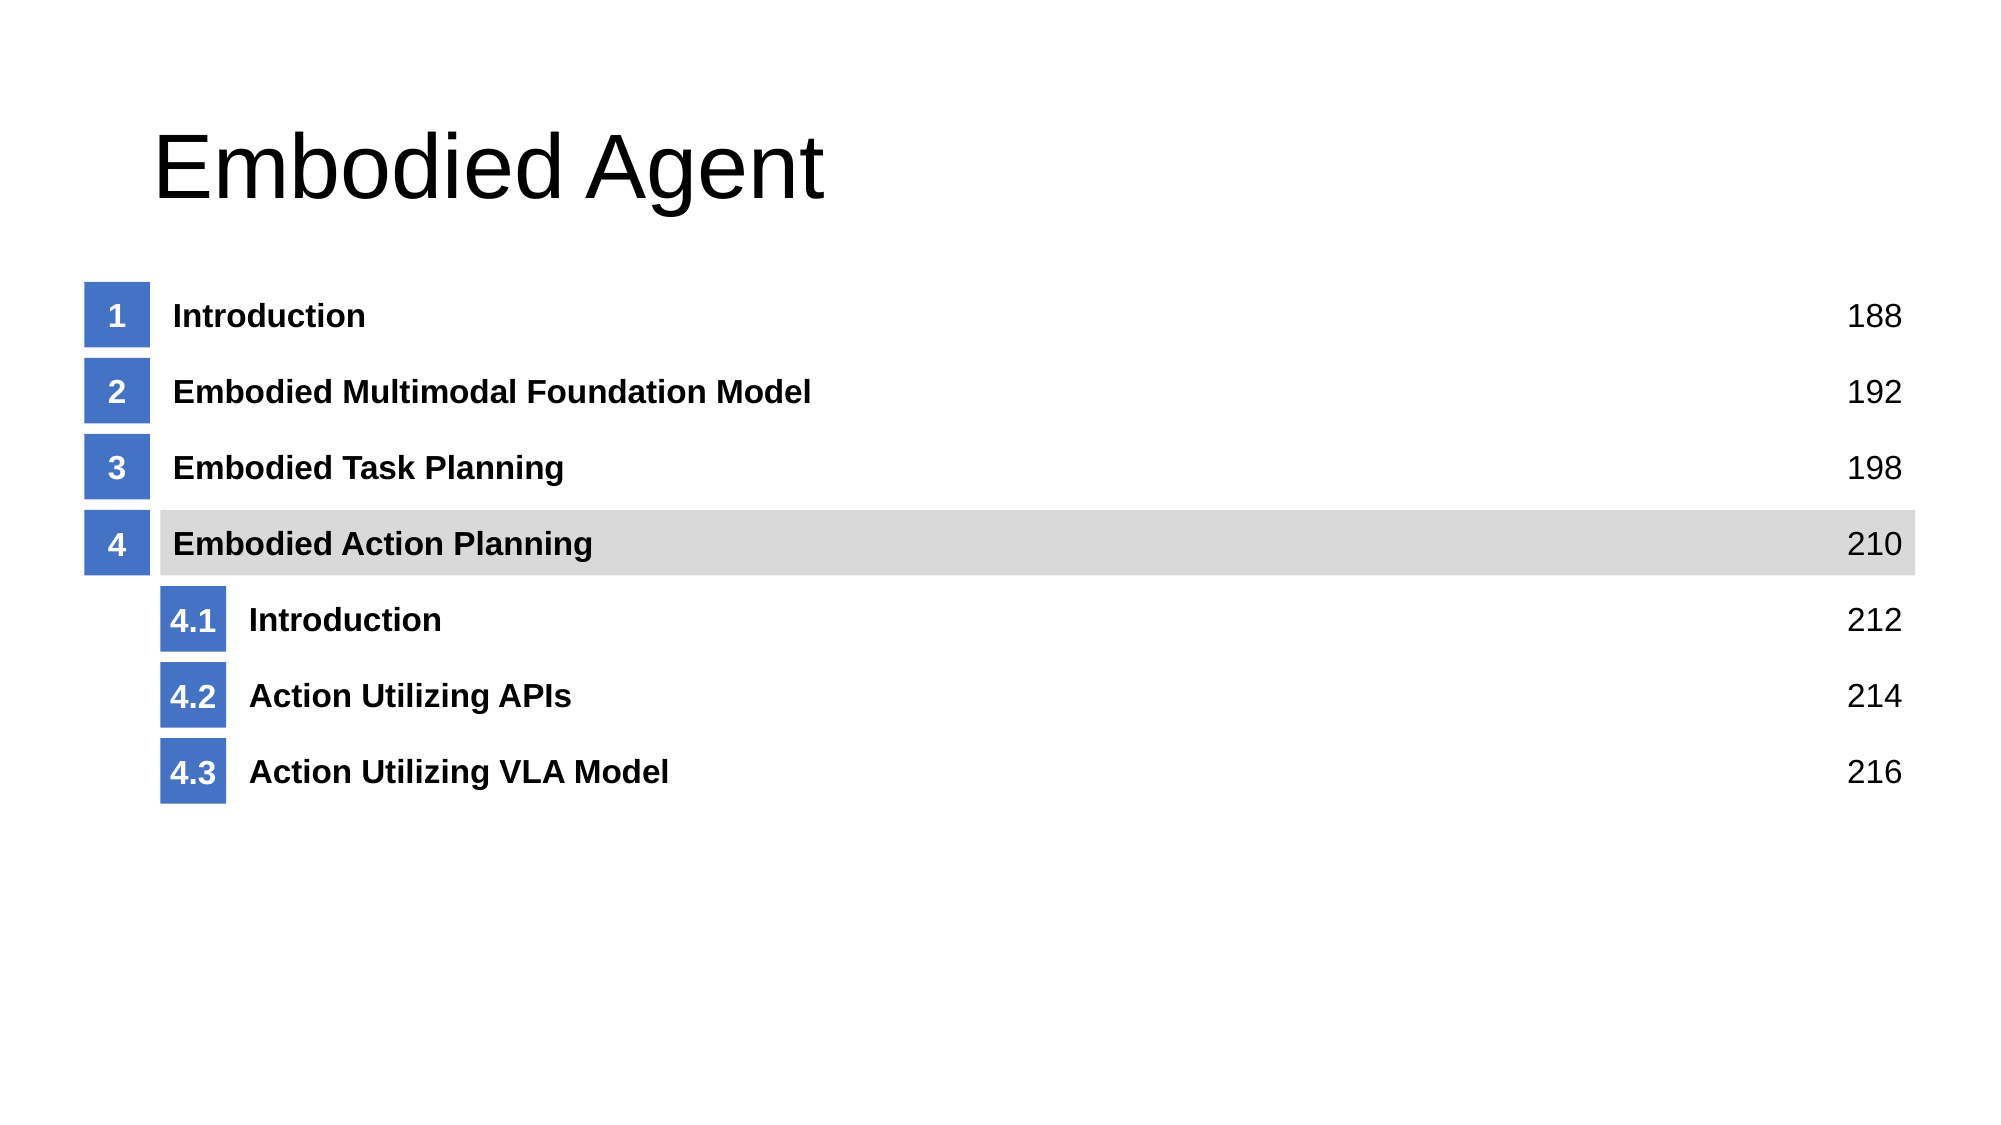

# Embodied Agent
1
Introduction
188
2
Embodied Multimodal Foundation Model
192
3
Embodied Task Planning
198
4

Embodied Action Planning
210
4.1
Introduction
212
4.2
Action Utilizing APIs
214
4.3
Action Utilizing VLA Model
216